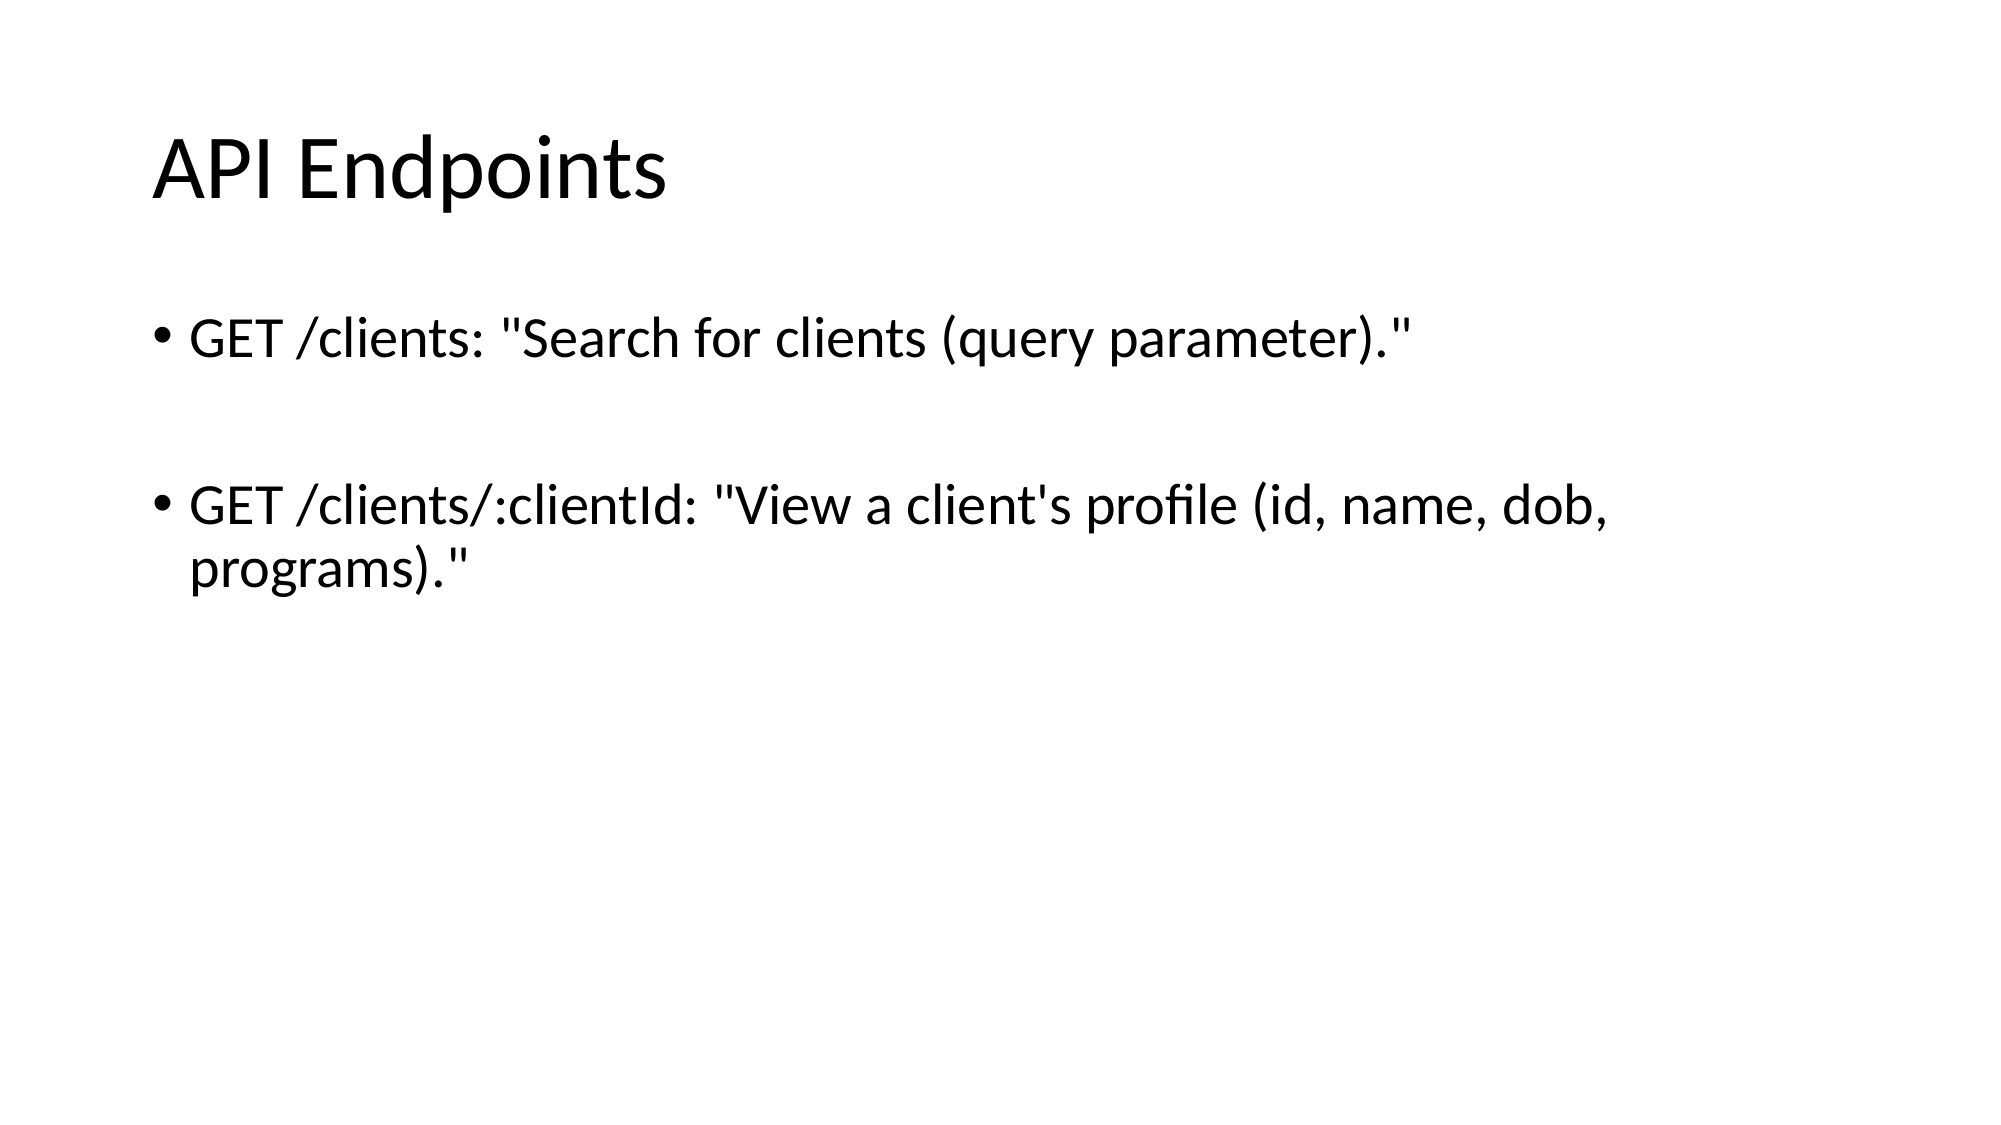

# API Endpoints
GET /clients: "Search for clients (query parameter)."

GET /clients/:clientId: "View a client's profile (id, name, dob, programs)."